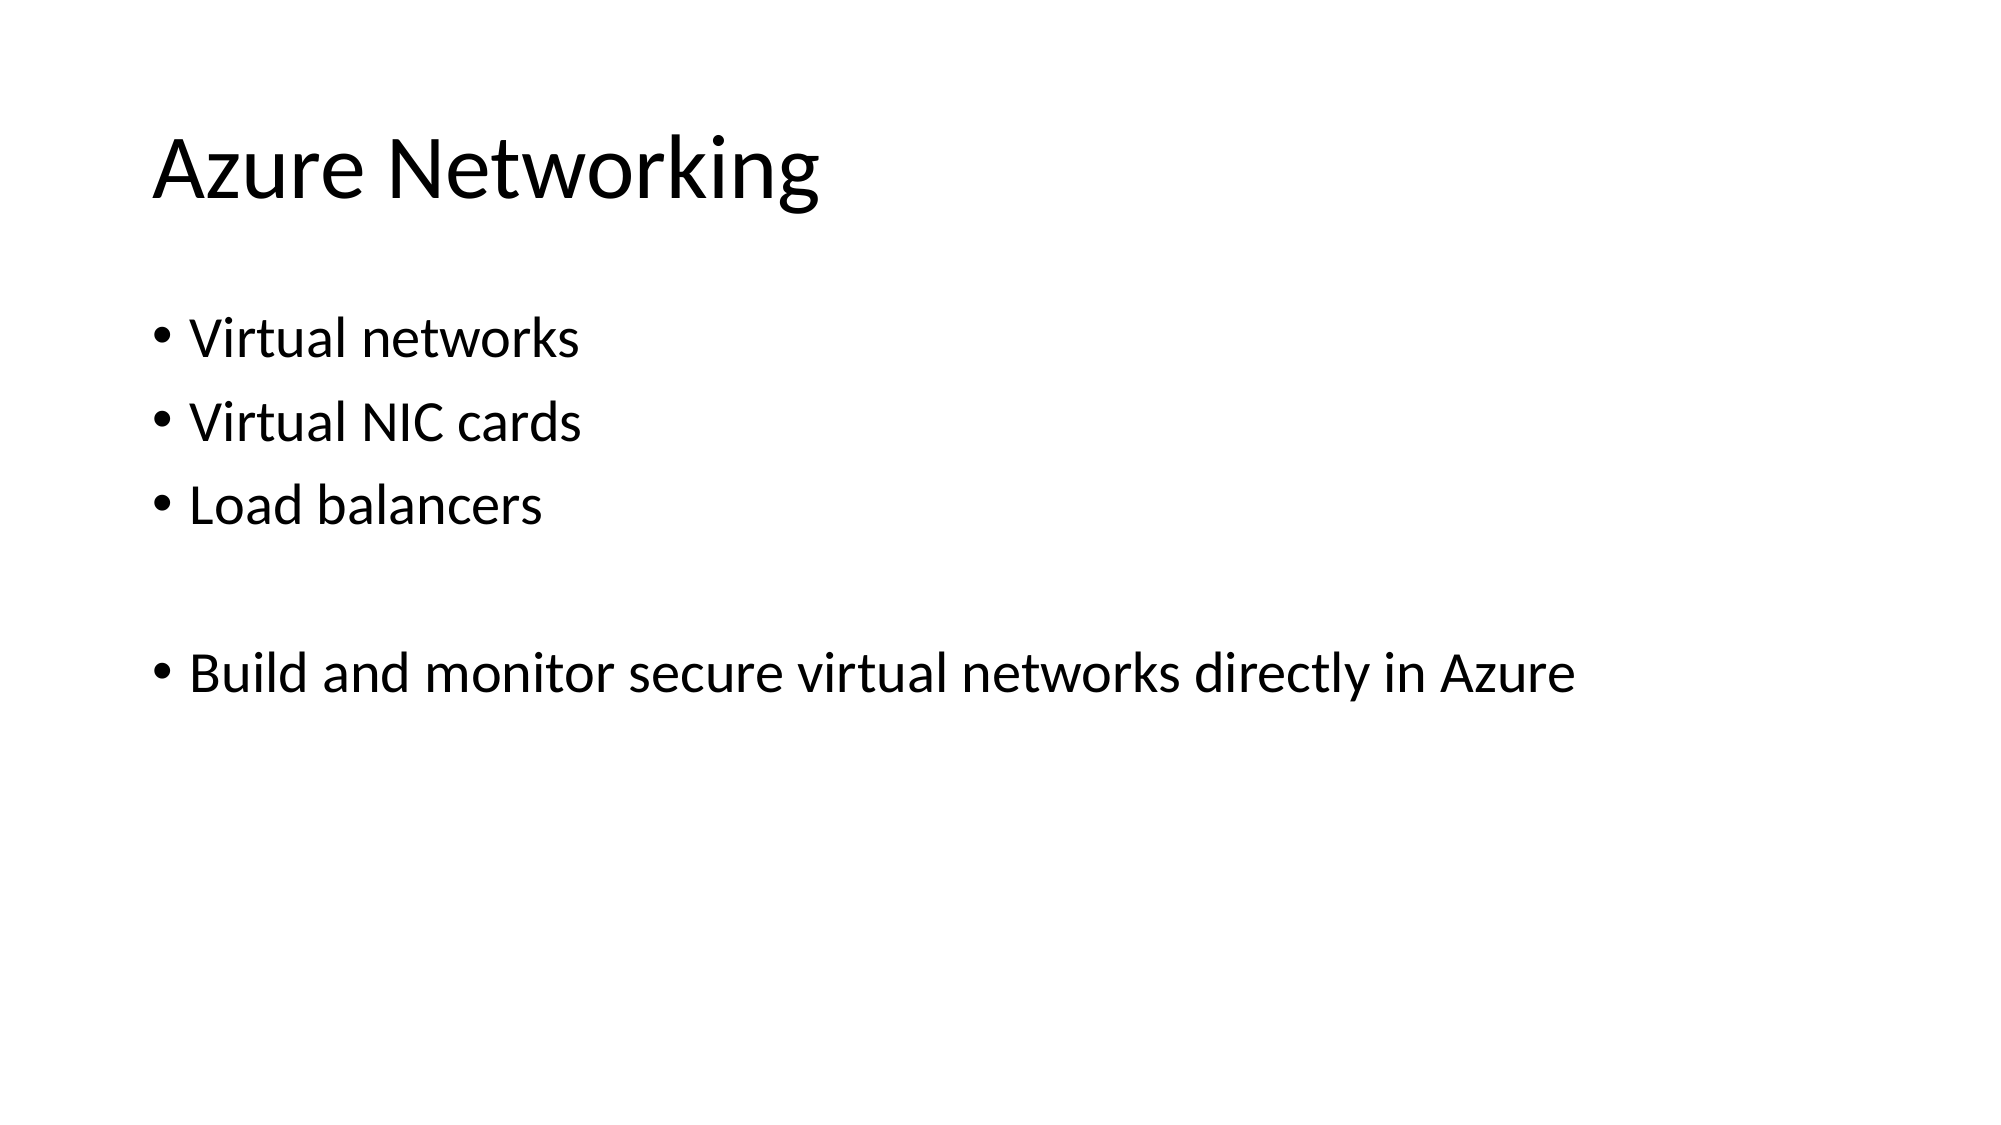

# Azure Networking
Virtual networks
Virtual NIC cards
Load balancers

Build and monitor secure virtual networks directly in Azure